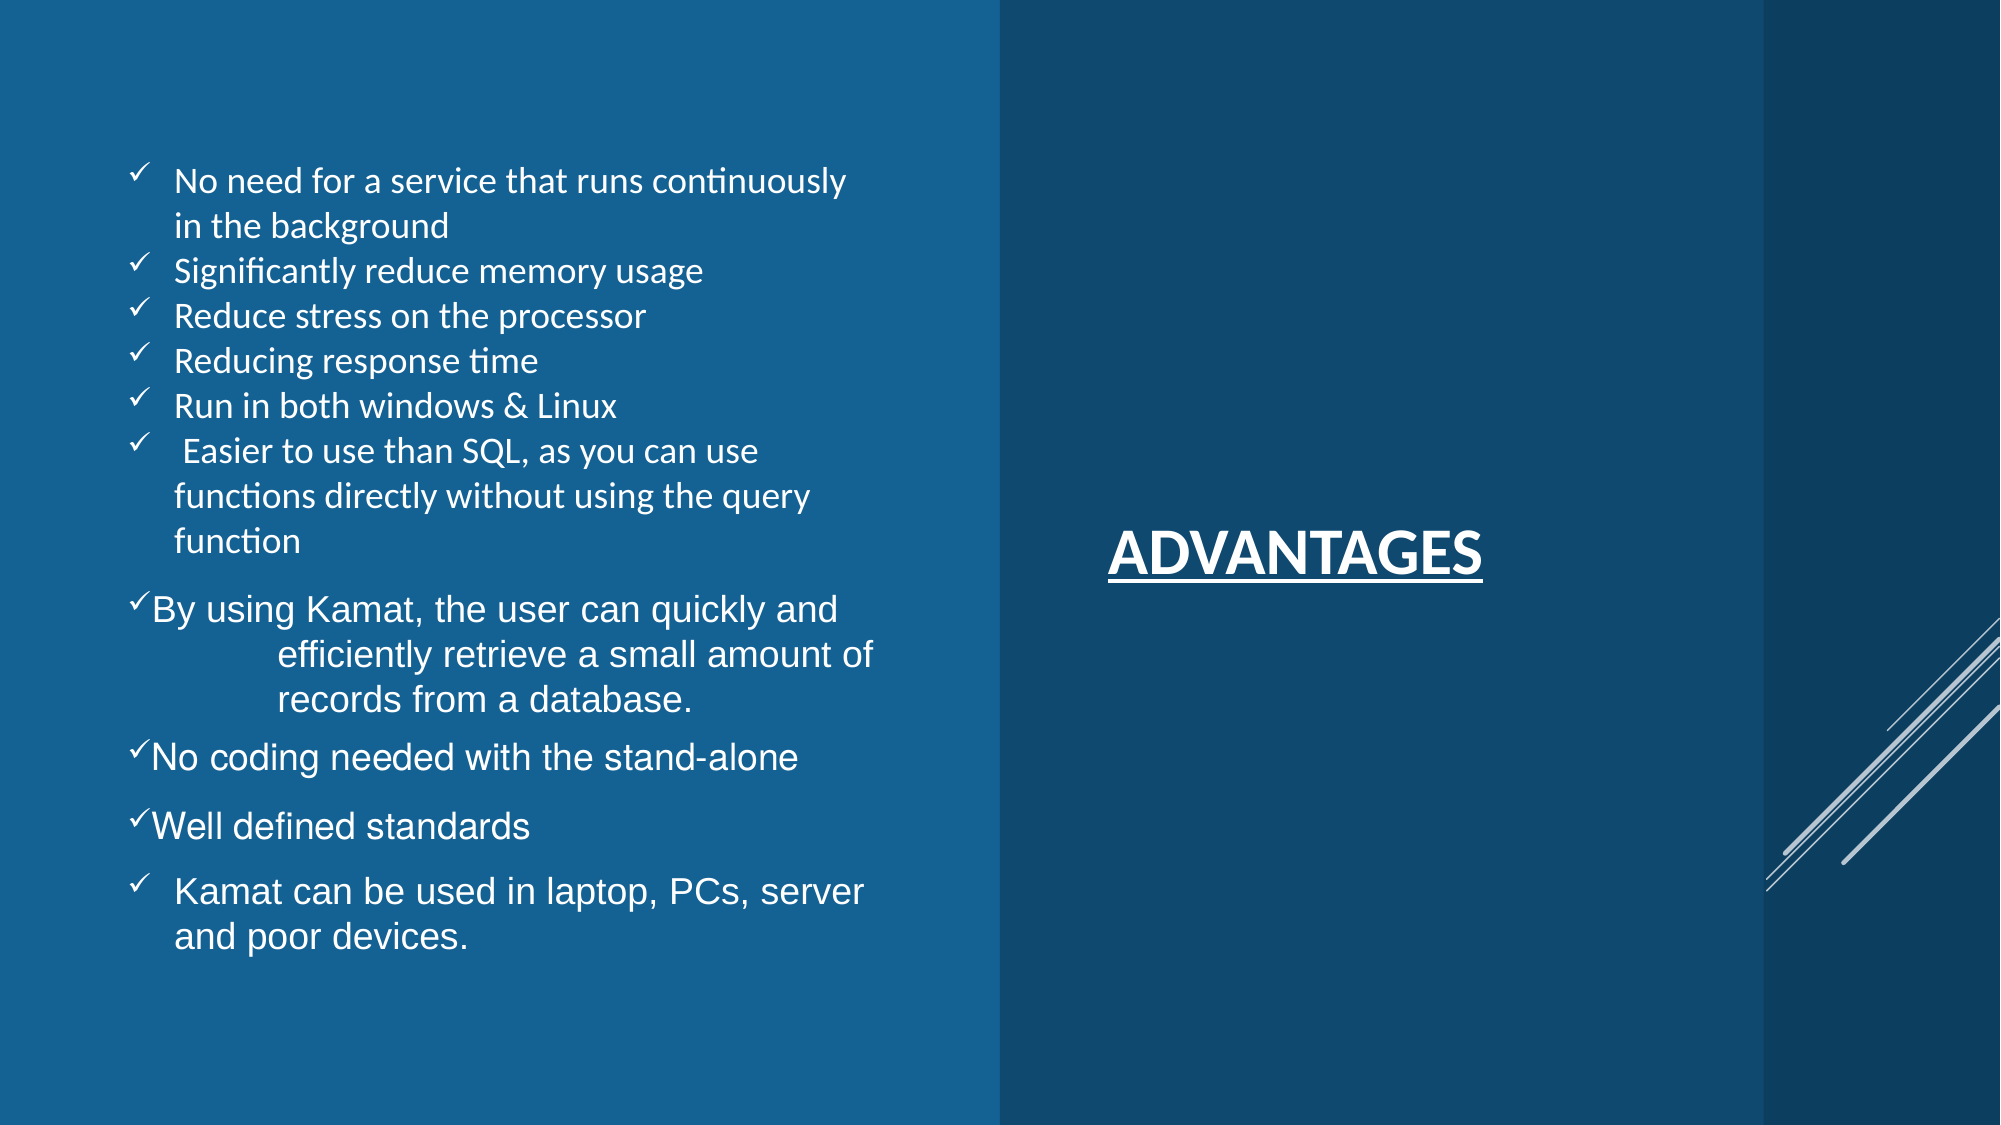

No need for a service that runs continuously in the background
Significantly reduce memory usage
Reduce stress on the processor
Reducing response time
Run in both windows & Linux
 Easier to use than SQL, as you can use functions directly without using the query function
By using Kamat, the user can quickly and 	efficiently retrieve a small amount of 	records from a database.
No coding needed with the stand-alone
Well defined standards
Kamat can be used in laptop, PCs, server and poor devices.
# Advantages